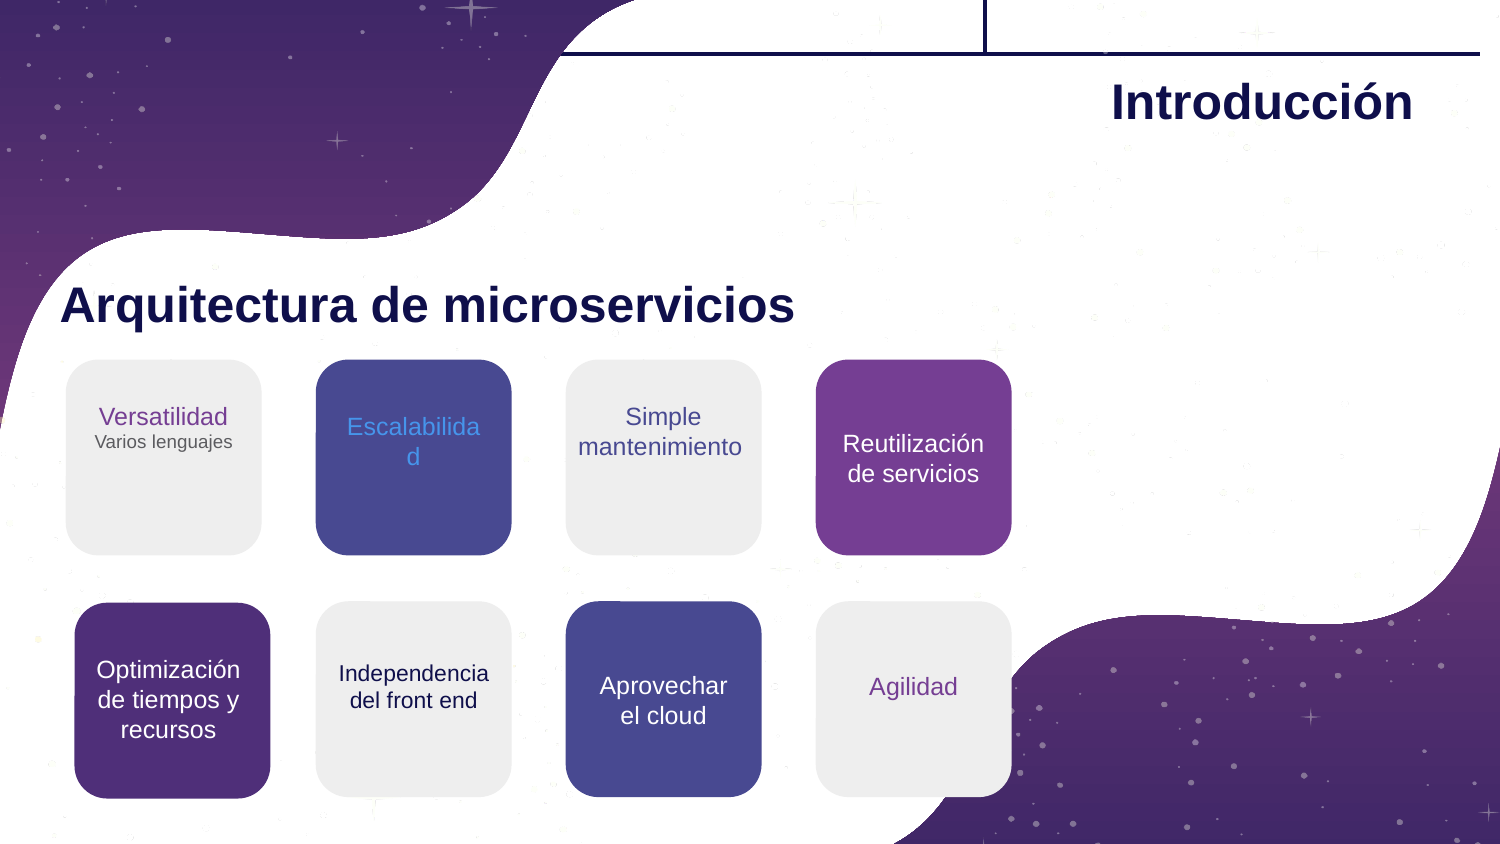

# Introducción
Arquitectura de microservicios

Escalabilidad

Reutilización de servicios
Versatilidad
Varios lenguajes
Simple mantenimiento

Aprovechar el cloud

Optimización de tiempos y recursos
Independencia del front end
Agilidad